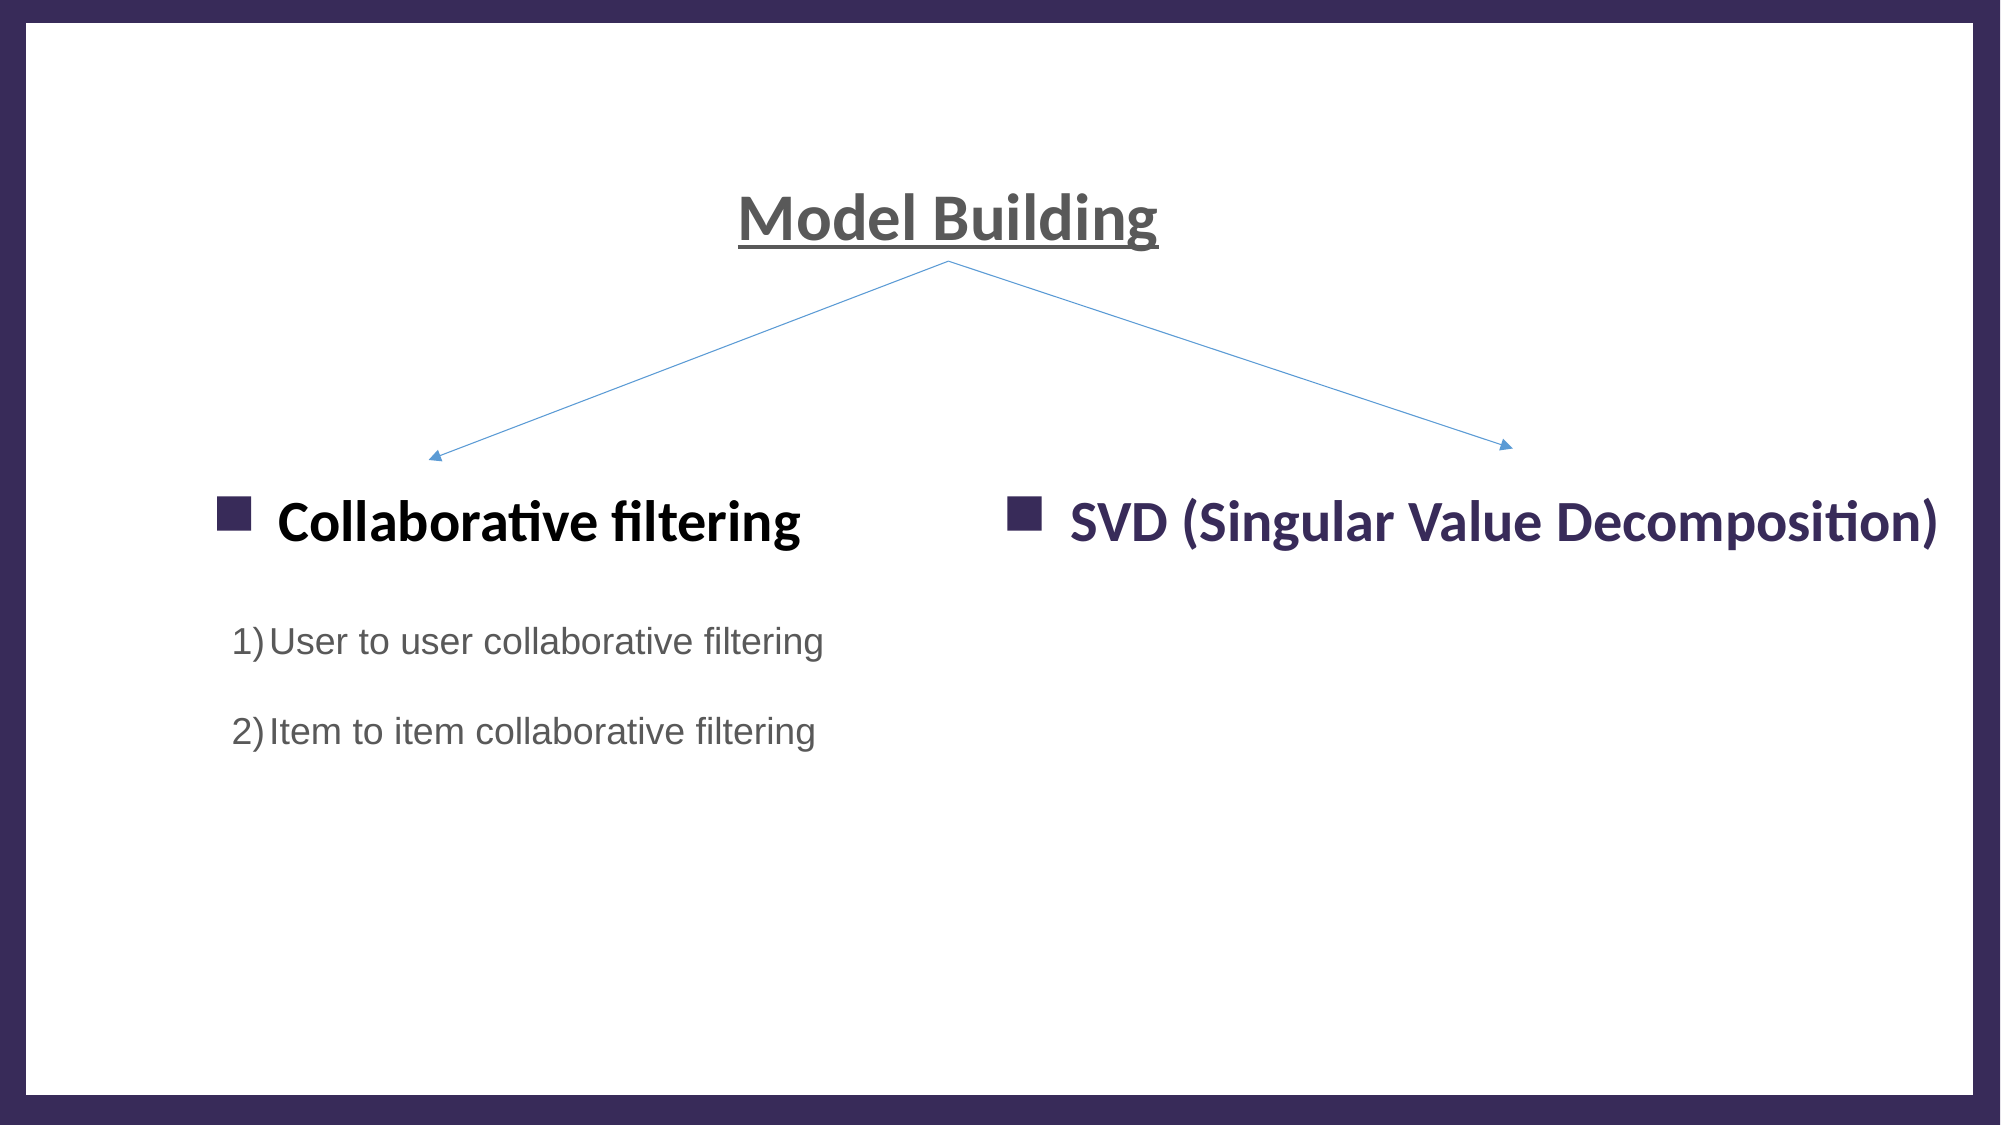

Model Building
SVD (Singular Value Decomposition)
Collaborative filtering

User to user collaborative filtering
Item to item collaborative filtering